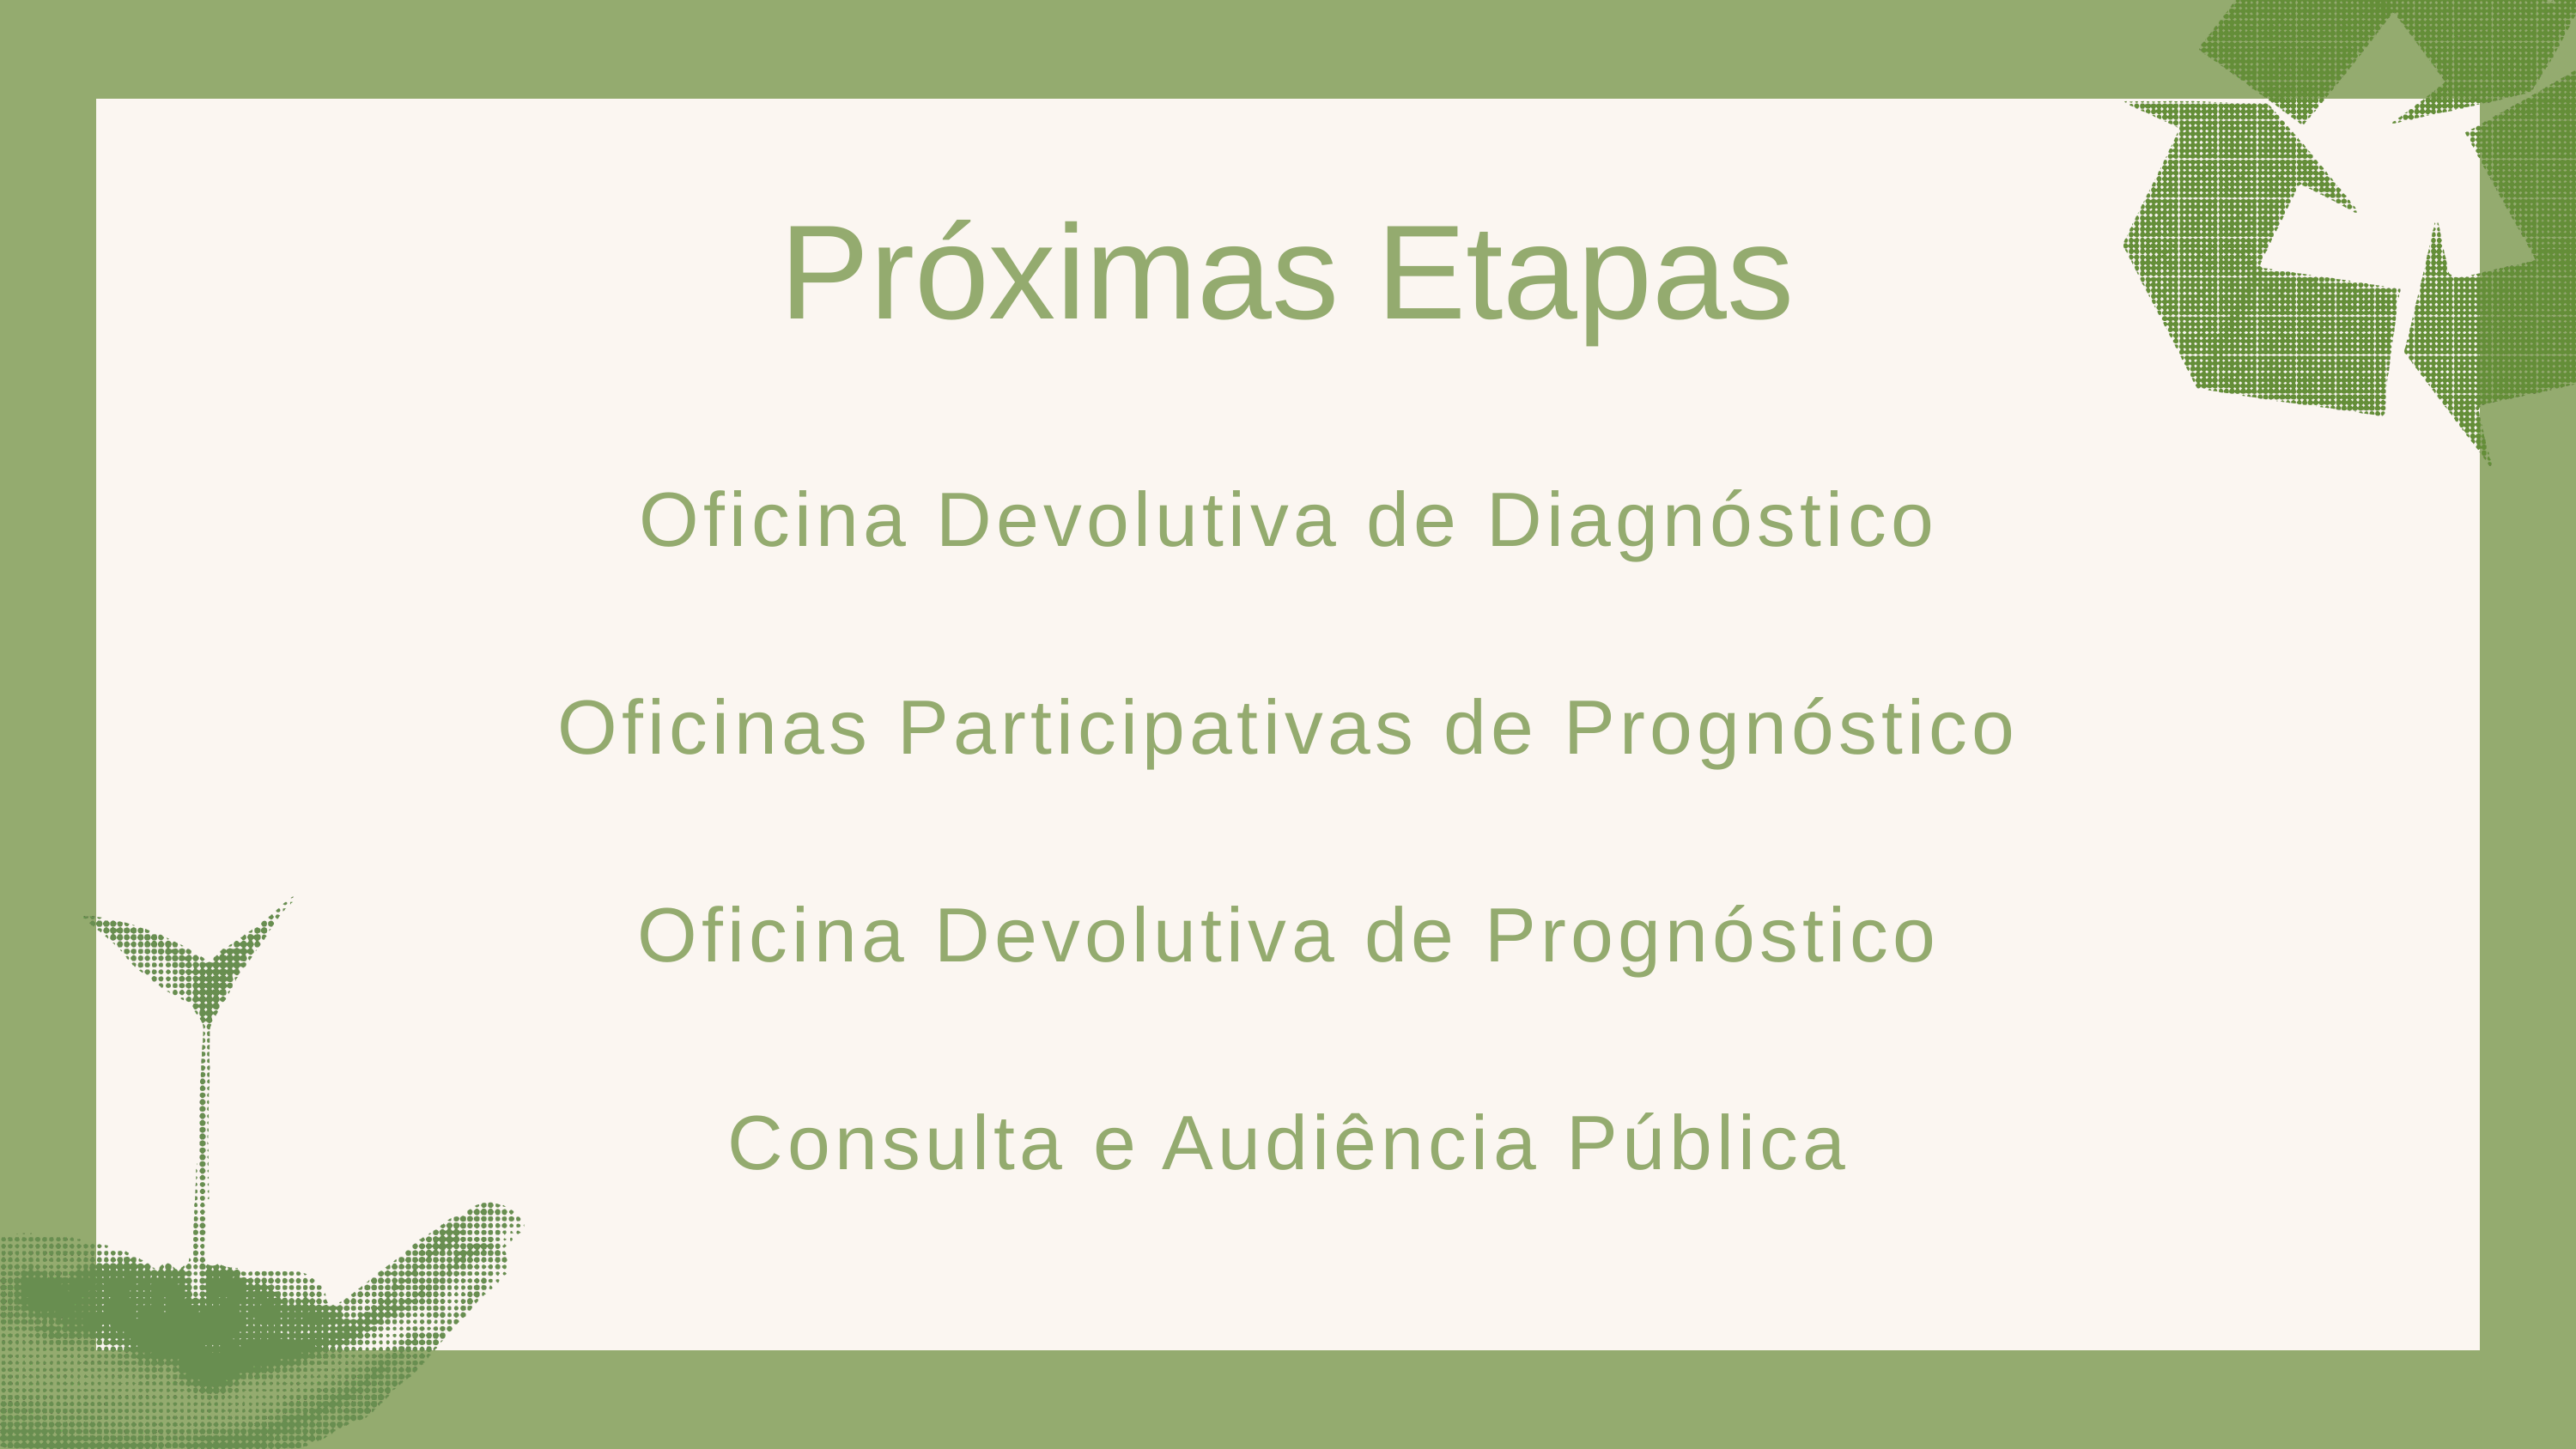

Próximas Etapas
Oficina Devolutiva de Diagnóstico

Oficinas Participativas de Prognóstico

Oficina Devolutiva de Prognóstico

Consulta e Audiência Pública